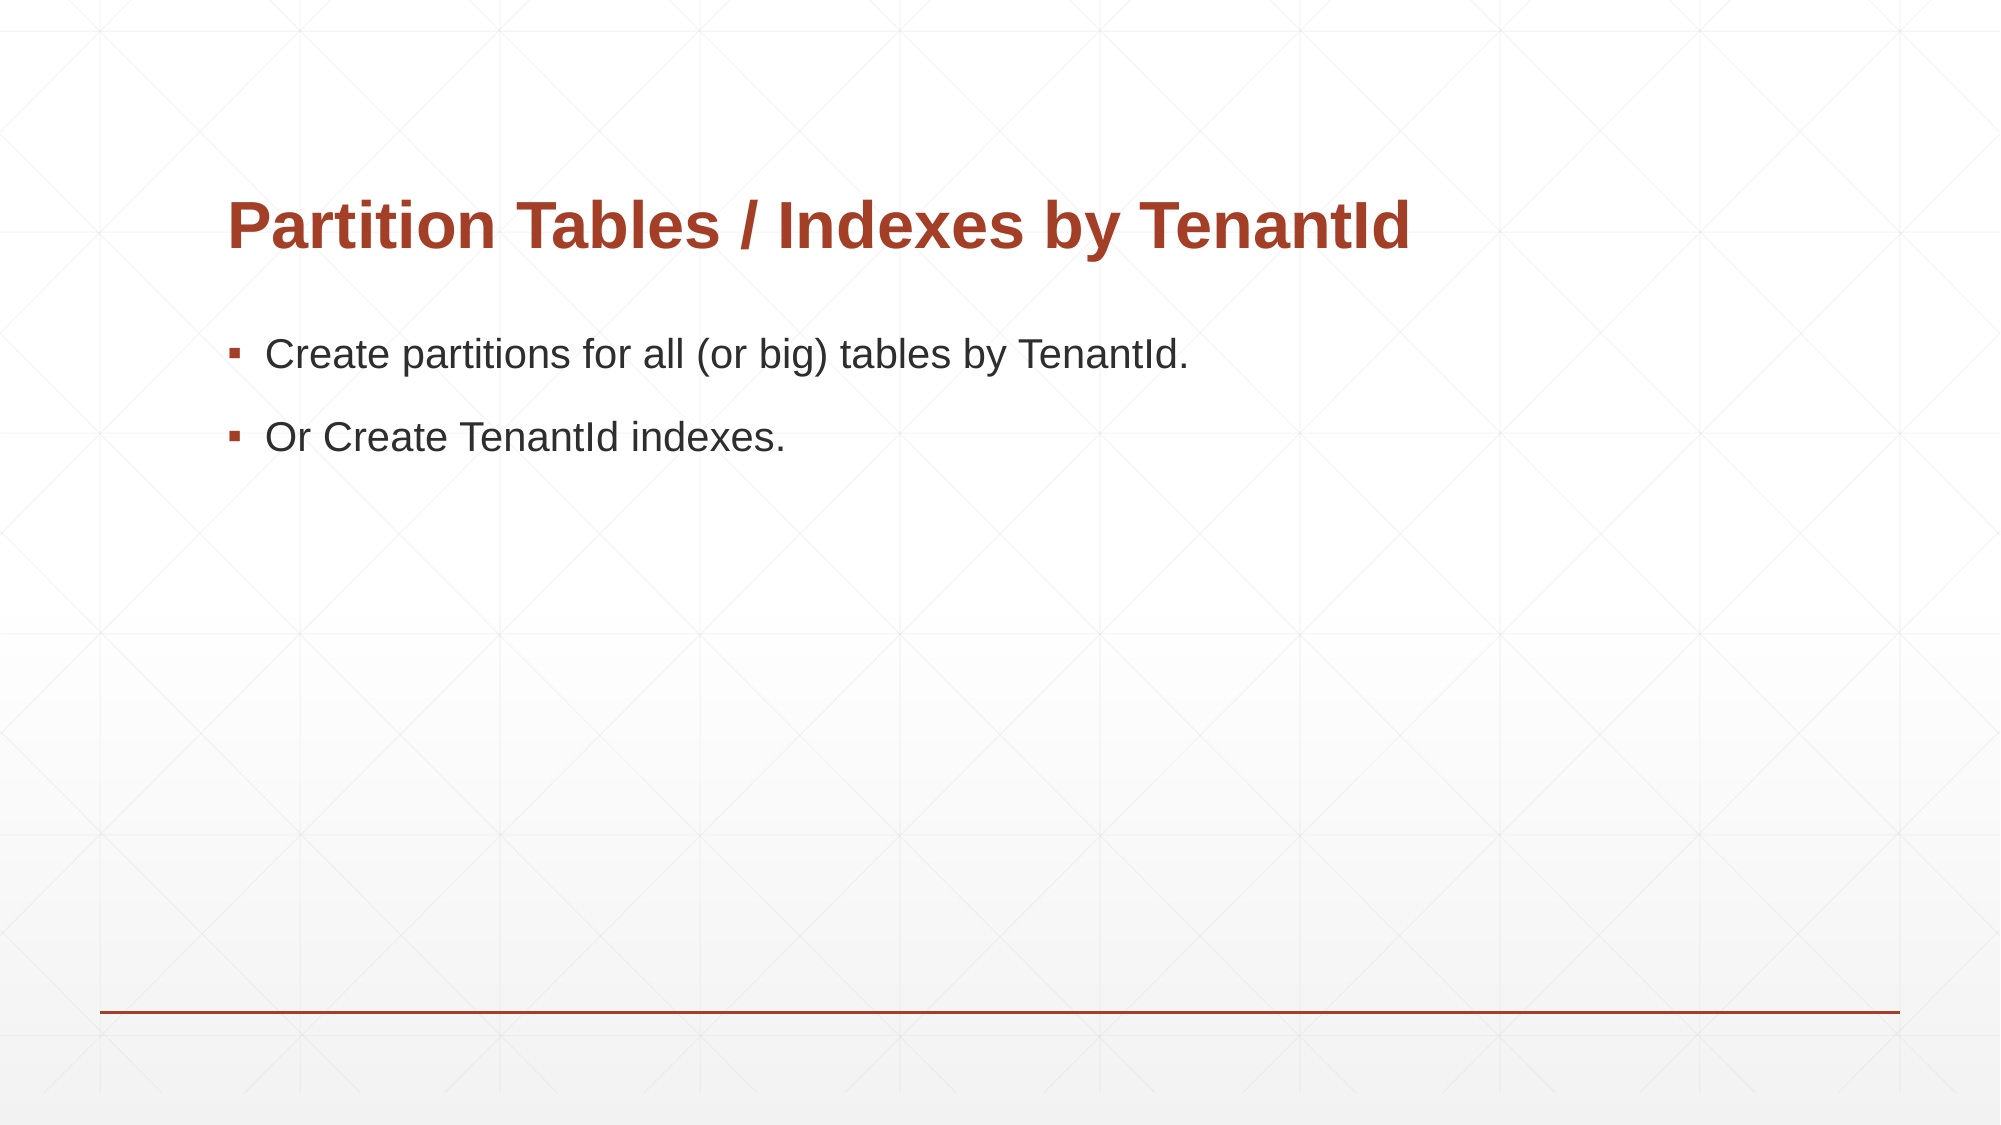

# Partition Tables / Indexes by TenantId
Create partitions for all (or big) tables by TenantId.
Or Create TenantId indexes.